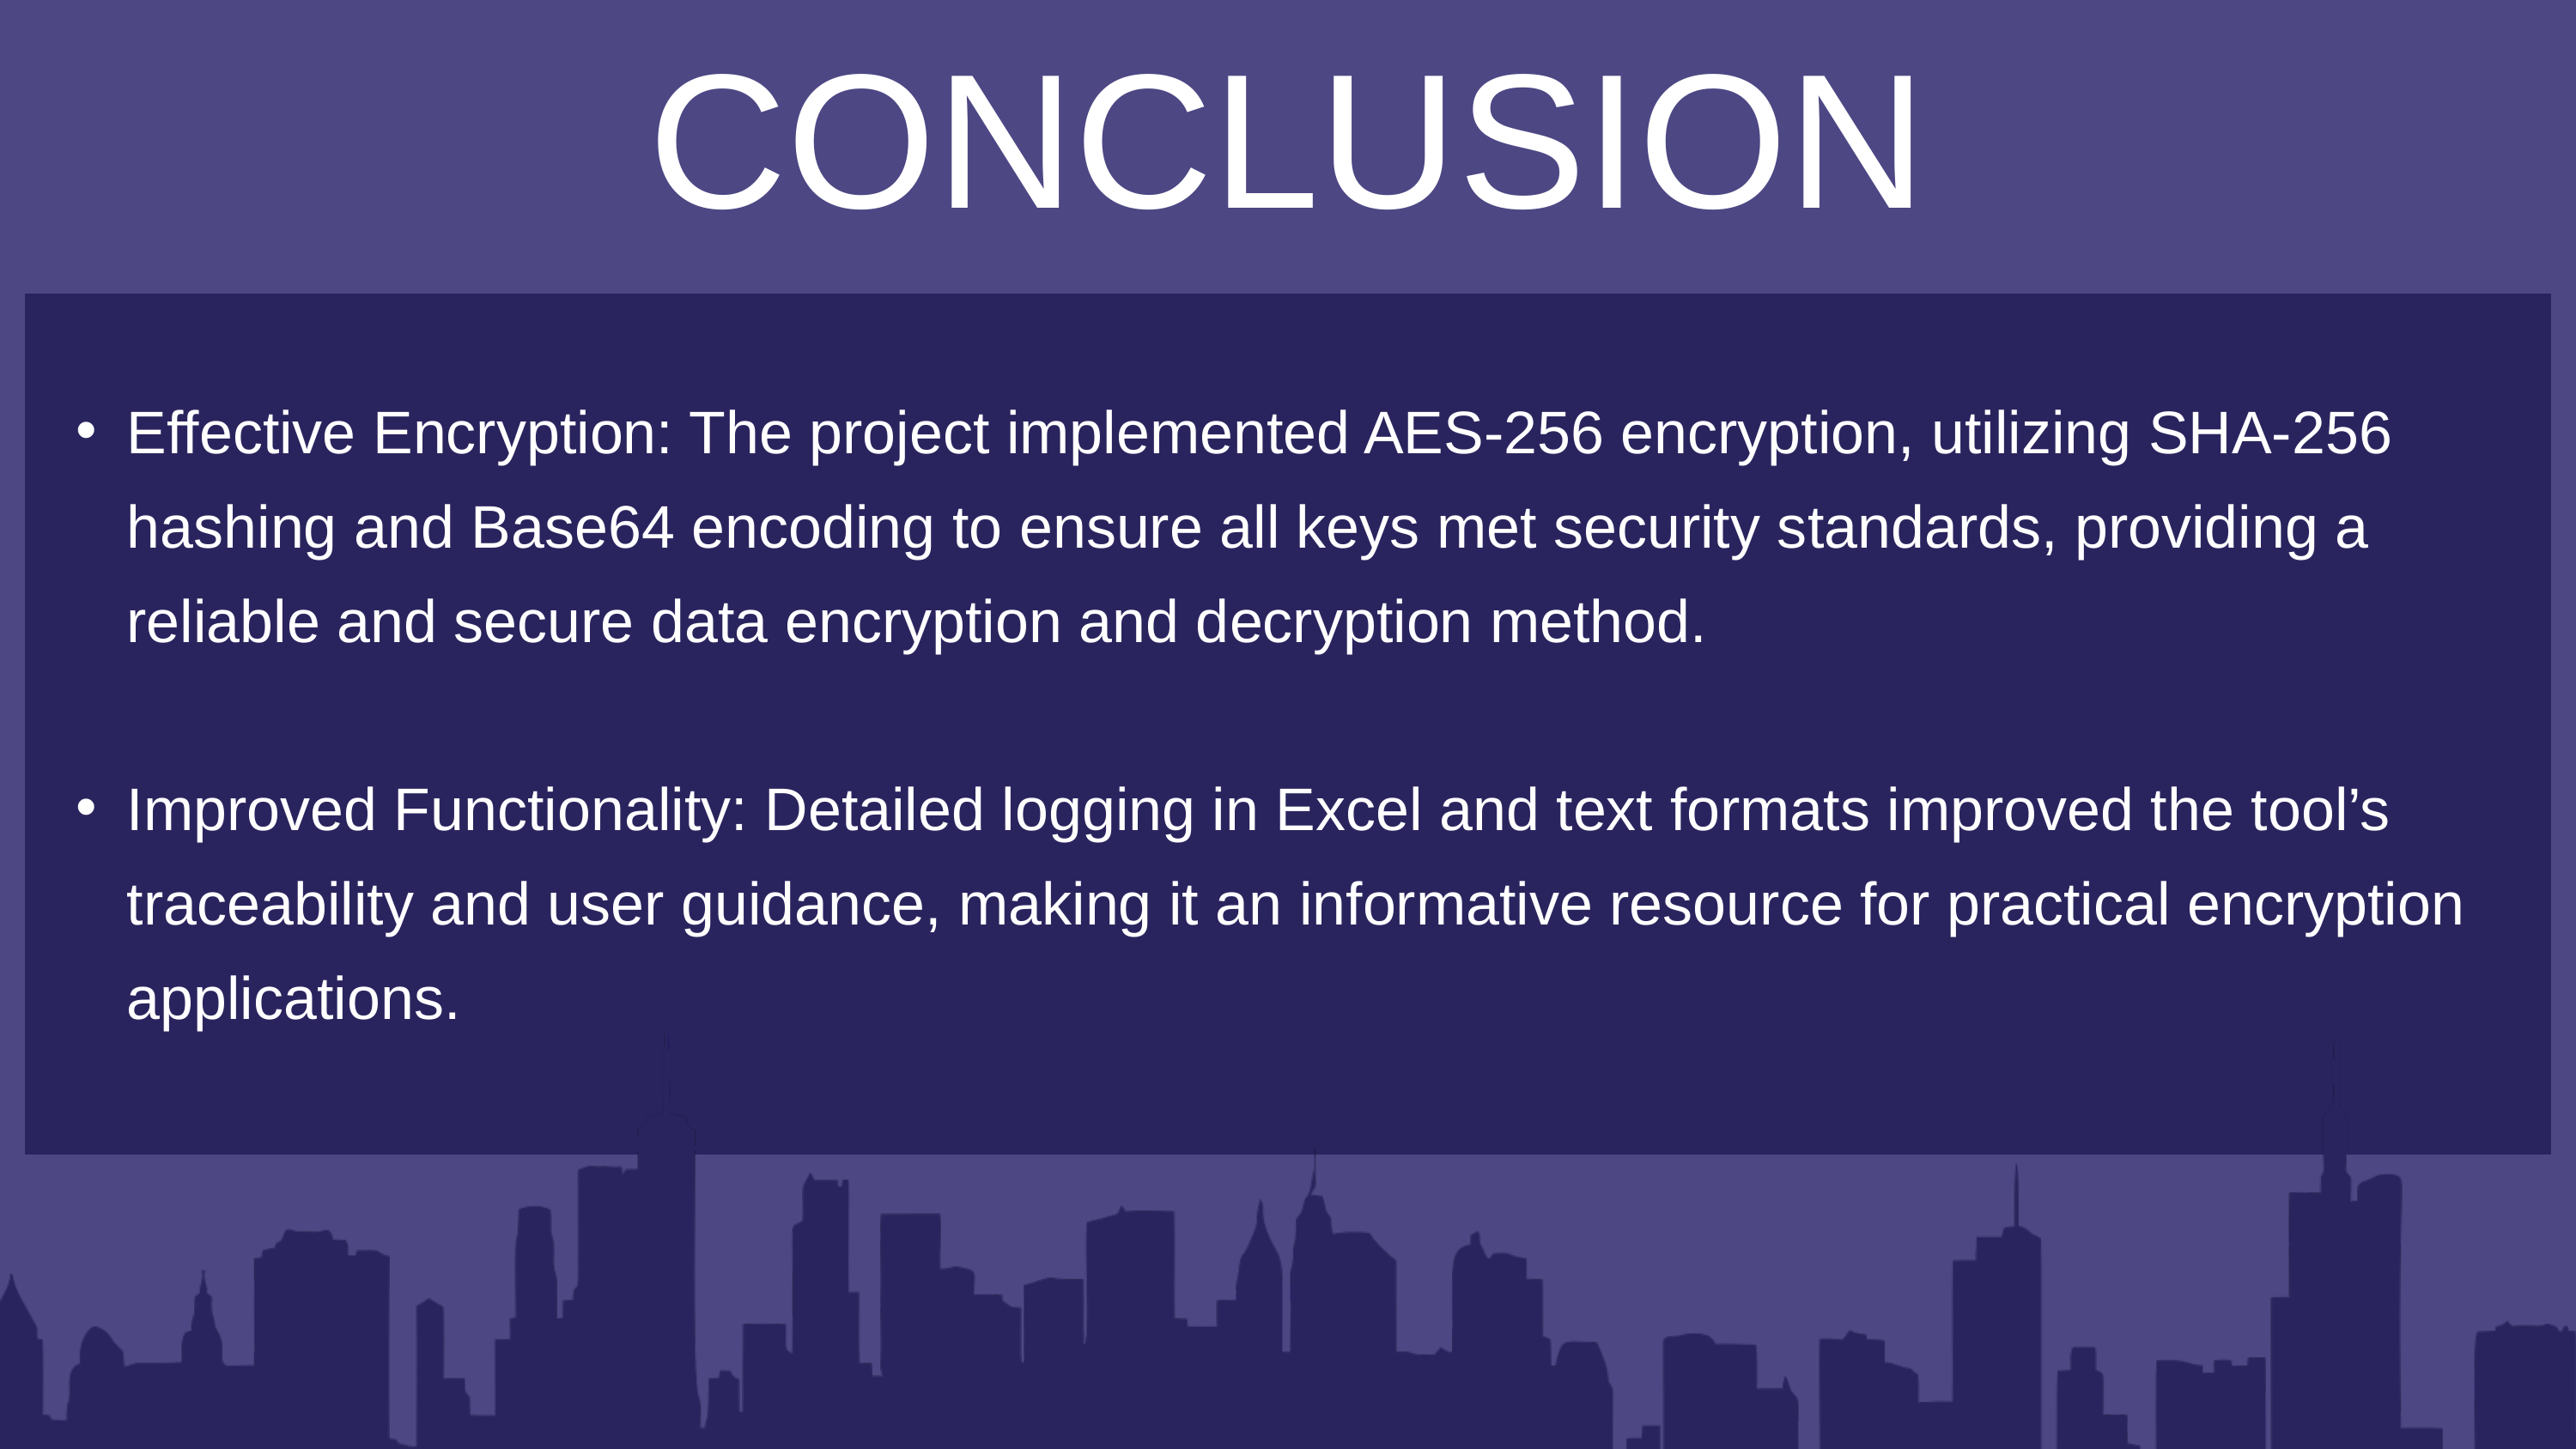

CONCLUSION

Effective Encryption: The project implemented AES-256 encryption, utilizing SHA-256 hashing and Base64 encoding to ensure all keys met security standards, providing a reliable and secure data encryption and decryption method.

Improved Functionality: Detailed logging in Excel and text formats improved the tool’s traceability and user guidance, making it an informative resource for practical encryption applications.